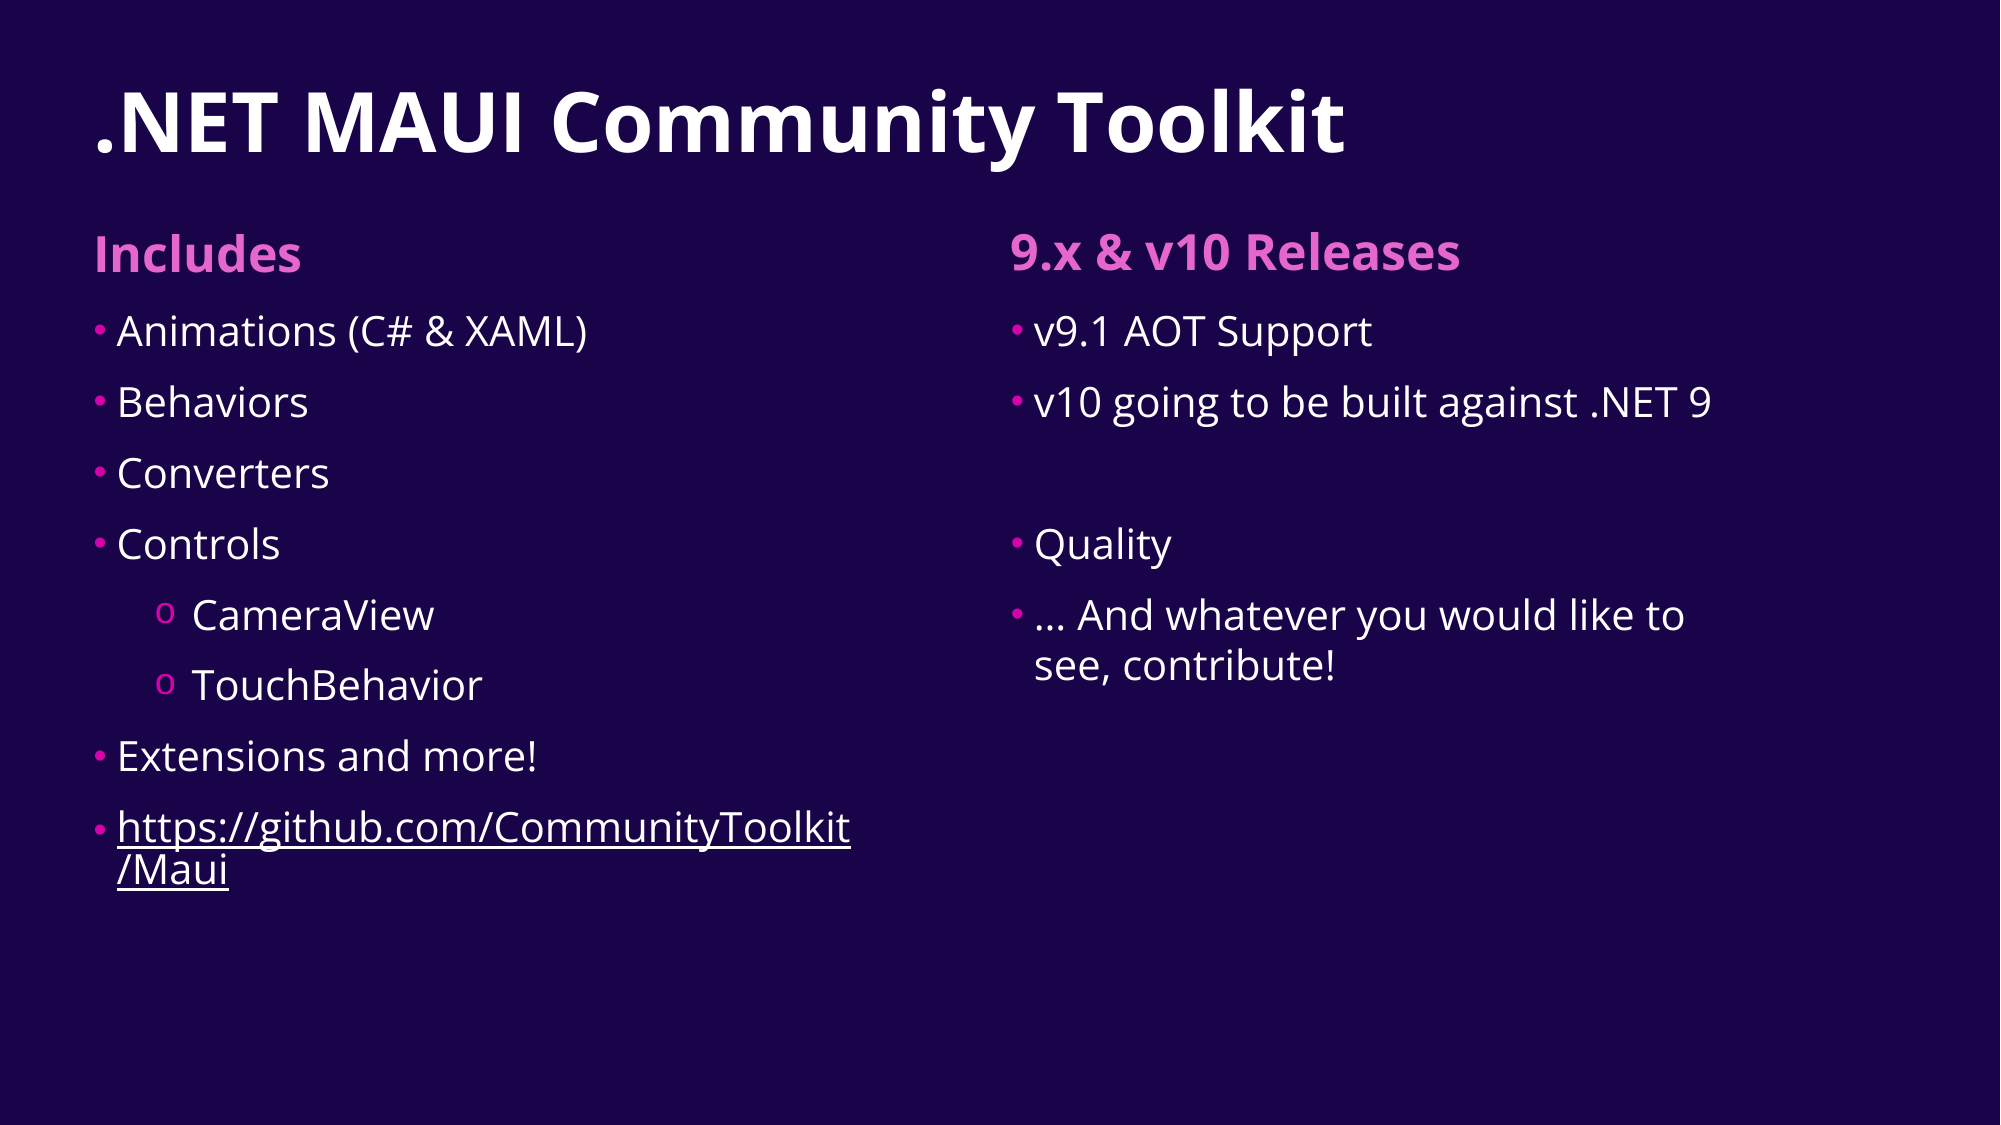

# .NET MAUI Community Toolkit
9.x & v10 Releases
Includes
Animations (C# & XAML)
Behaviors
Converters
Controls
CameraView
TouchBehavior
Extensions and more!
https://github.com/CommunityToolkit/Maui
v9.1 AOT Support
v10 going to be built against .NET 9

Quality
… And whatever you would like to see, contribute!